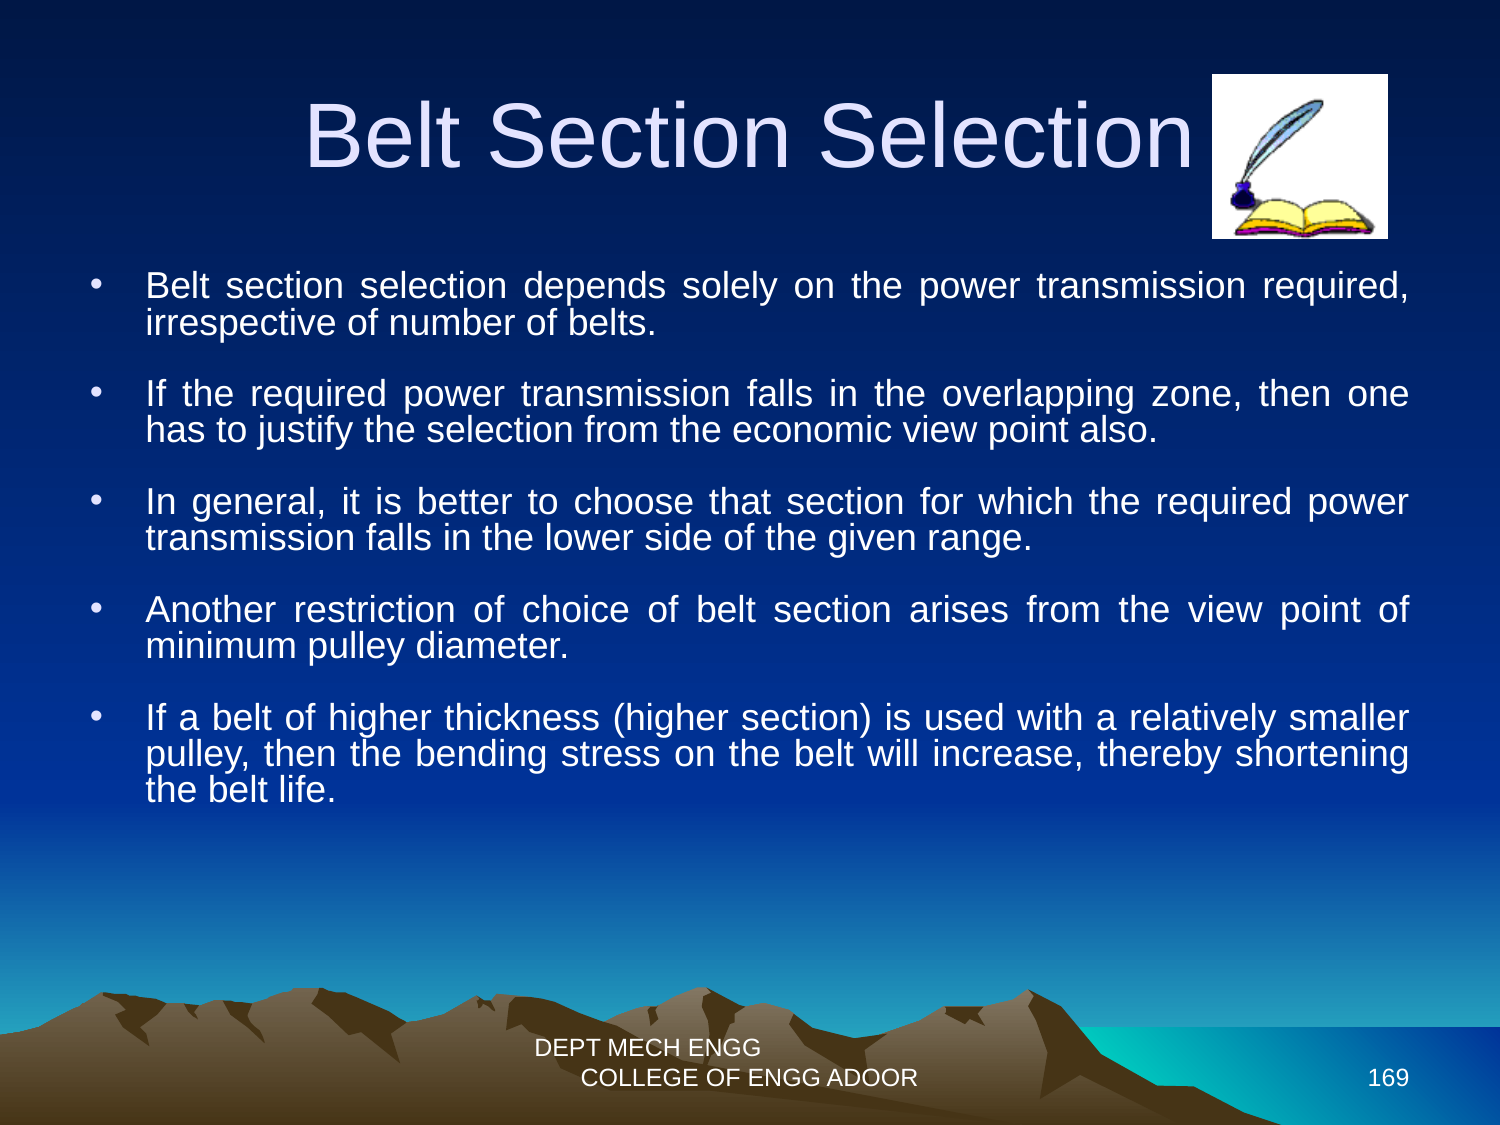

Belt Section Selection
Belt section selection depends solely on the power transmission required, irrespective of number of belts.

If the required power transmission falls in the overlapping zone, then one has to justify the selection from the economic view point also.

In general, it is better to choose that section for which the required power transmission falls in the lower side of the given range.

Another restriction of choice of belt section arises from the view point of minimum pulley diameter.

If a belt of higher thickness (higher section) is used with a relatively smaller pulley, then the bending stress on the belt will increase, thereby shortening the belt life.

DEPT MECH ENGG                              COLLEGE OF ENGG ADOOR
169